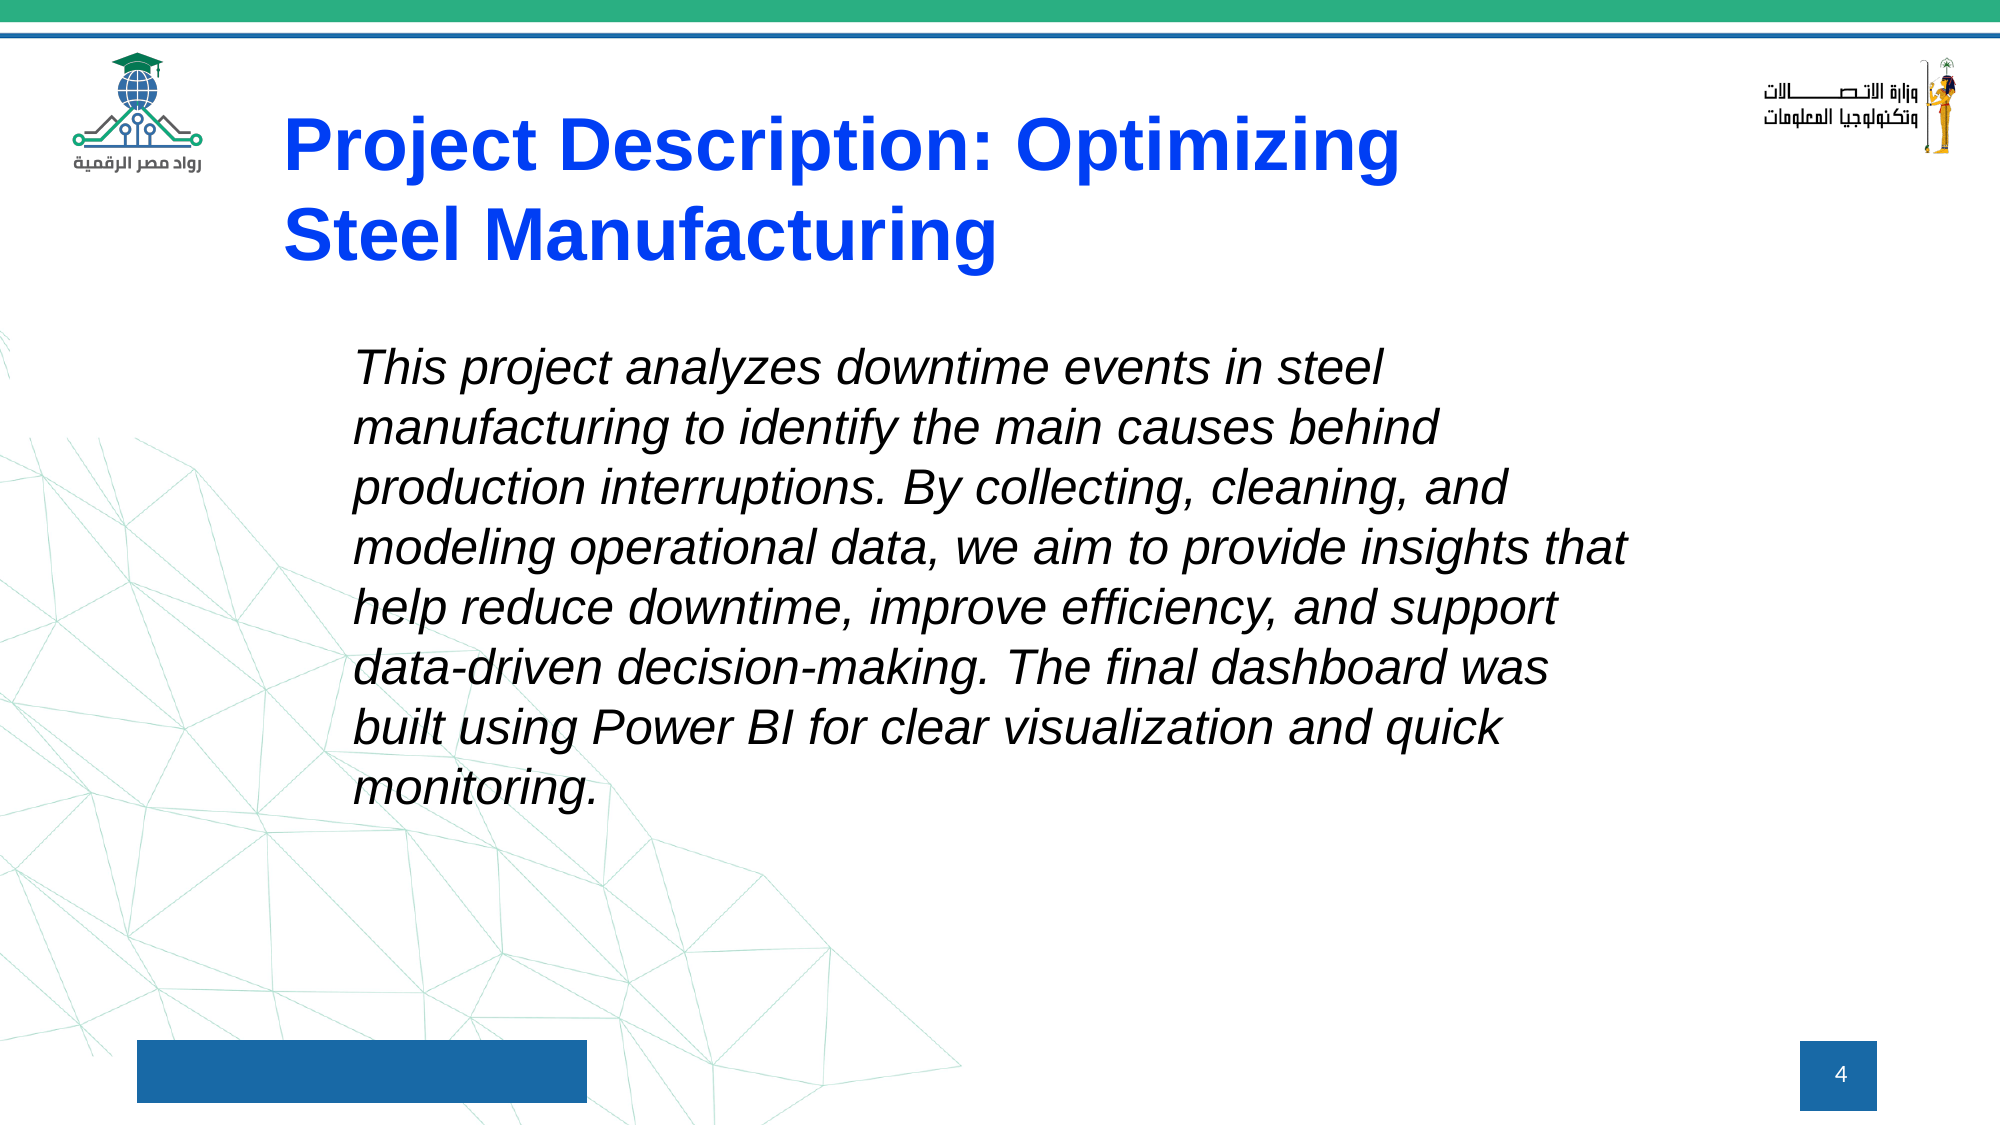

Project Description: Optimizing Steel Manufacturing
This project analyzes downtime events in steel manufacturing to identify the main causes behind production interruptions. By collecting, cleaning, and modeling operational data, we aim to provide insights that help reduce downtime, improve efficiency, and support data-driven decision-making. The final dashboard was built using Power BI for clear visualization and quick monitoring.
4